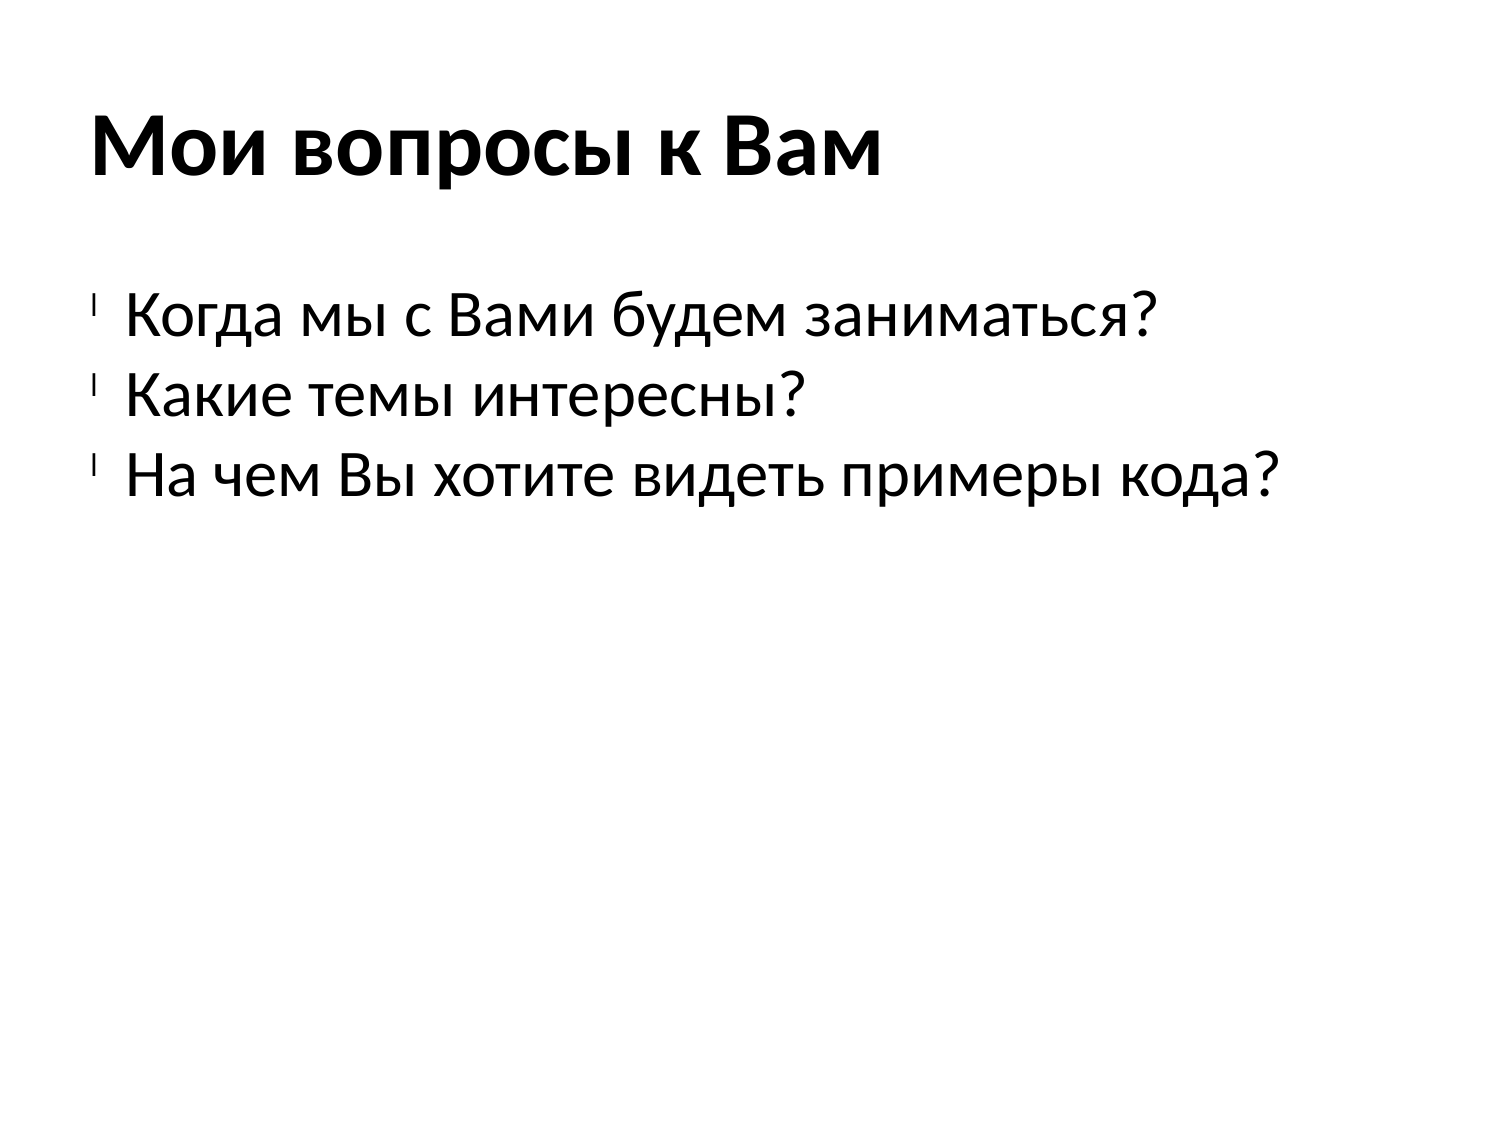

Мои вопросы к Вам
Когда мы с Вами будем заниматься?
Какие темы интересны?
На чем Вы хотите видеть примеры кода?